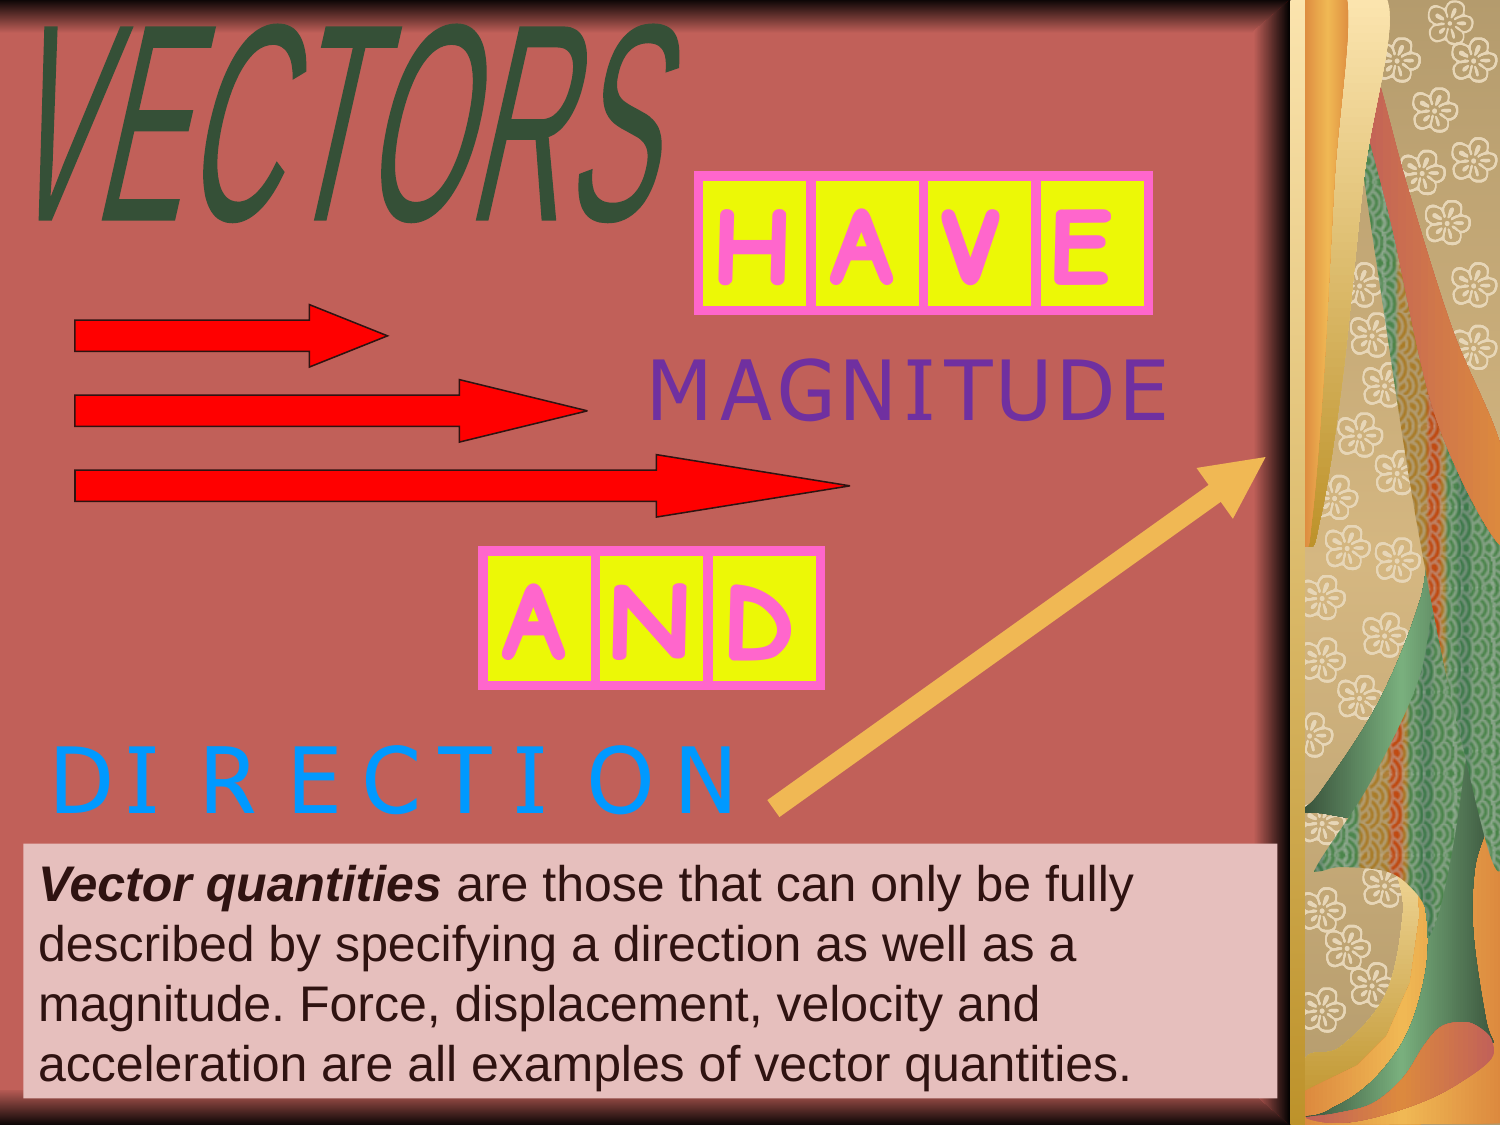

VECTORS
H
A
V
E

MAGNITUDE

A
N
D
D
I
R
E
C
T
I
O
N
Vector quantities are those that can only be fully described by specifying a direction as well as a magnitude. Force, displacement, velocity and acceleration are all examples of vector quantities.